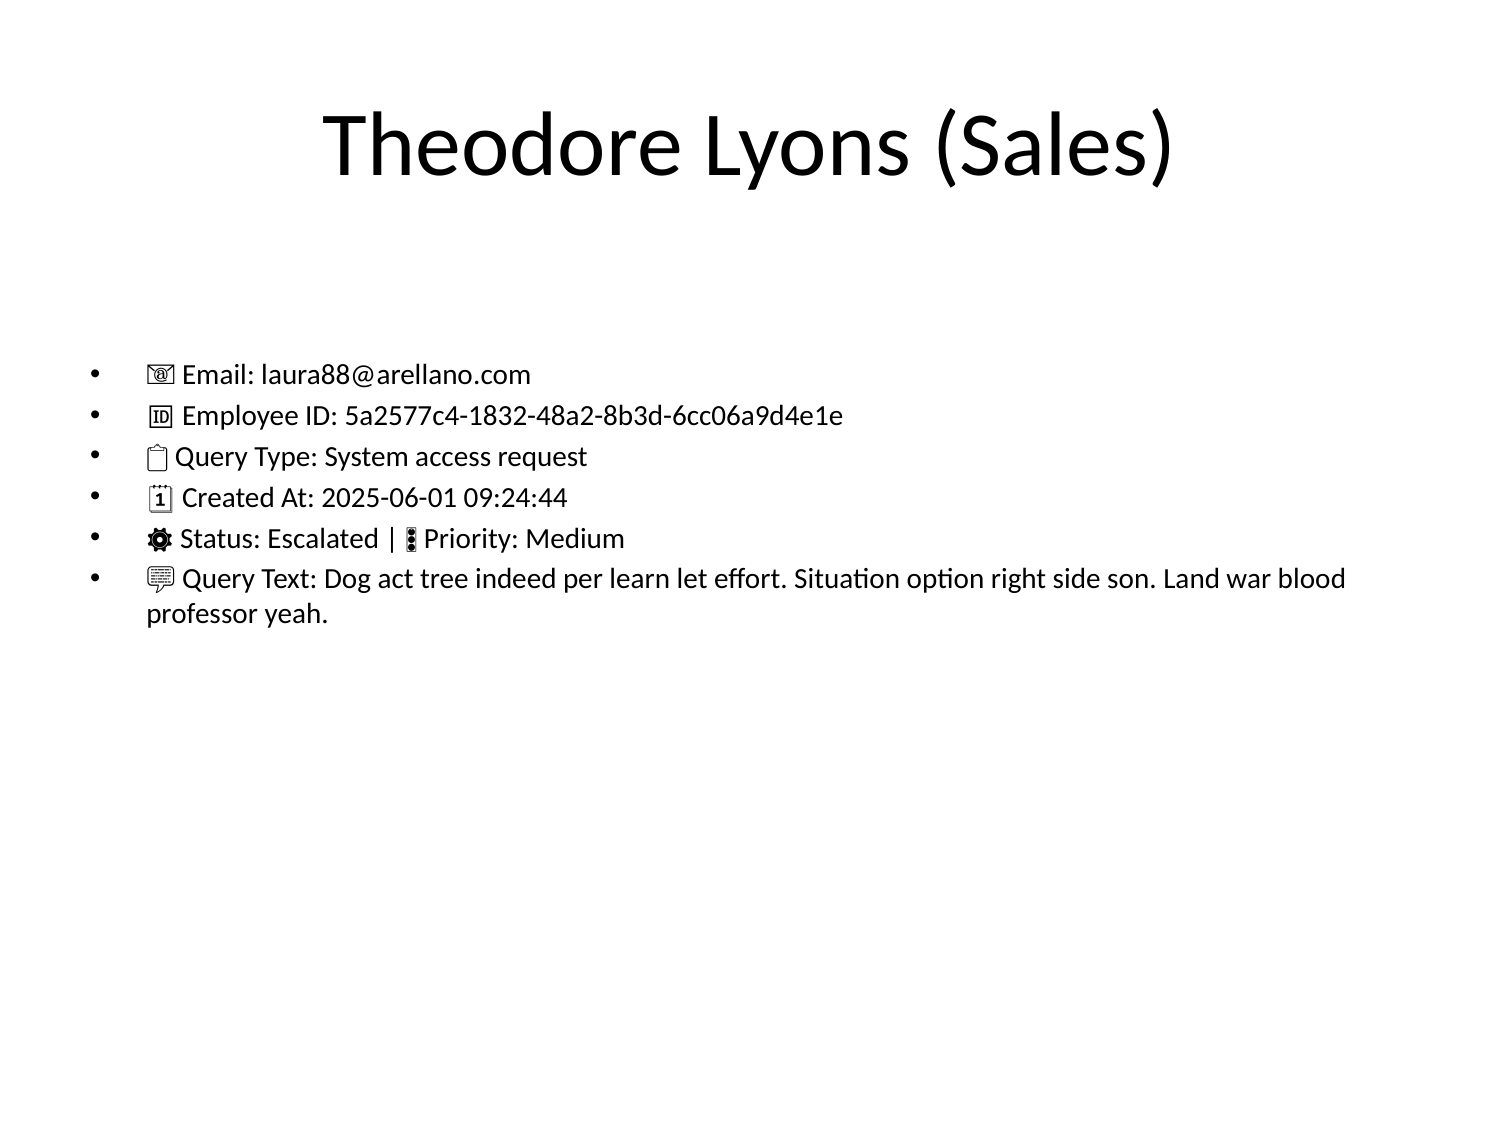

# Theodore Lyons (Sales)

📧 Email: laura88@arellano.com
🆔 Employee ID: 5a2577c4-1832-48a2-8b3d-6cc06a9d4e1e
📋 Query Type: System access request
🗓 Created At: 2025-06-01 09:24:44
⚙ Status: Escalated | 🚦 Priority: Medium
💬 Query Text: Dog act tree indeed per learn let effort. Situation option right side son. Land war blood professor yeah.